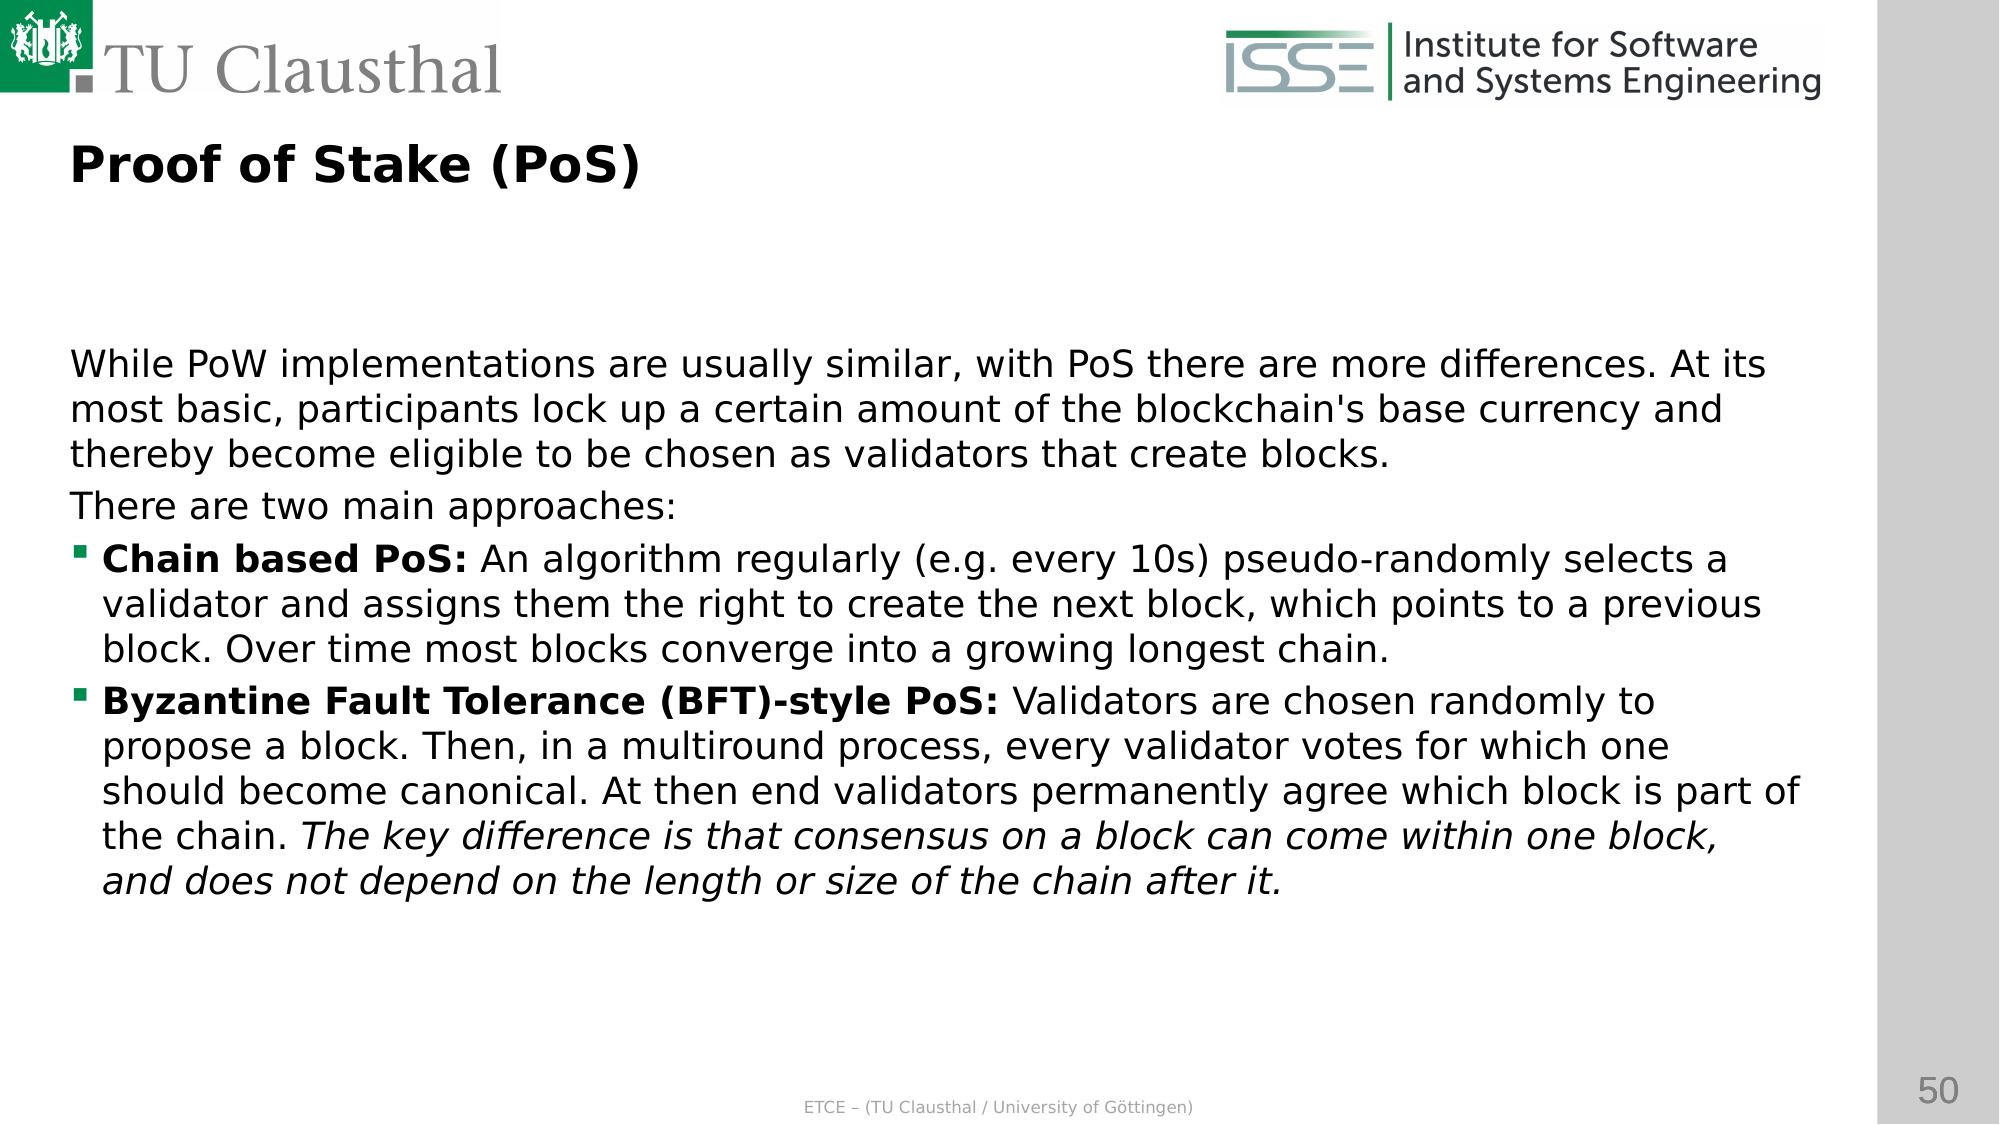

Proof of Stake (PoS)
While PoW implementations are usually similar, with PoS there are more differences. At its most basic, participants lock up a certain amount of the blockchain's base currency and thereby become eligible to be chosen as validators that create blocks.
There are two main approaches:
Chain based PoS: An algorithm regularly (e.g. every 10s) pseudo-randomly selects a validator and assigns them the right to create the next block, which points to a previous block. Over time most blocks converge into a growing longest chain.
Byzantine Fault Tolerance (BFT)-style PoS: Validators are chosen randomly to propose a block. Then, in a multiround process, every validator votes for which one should become canonical. At then end validators permanently agree which block is part of the chain. The key difference is that consensus on a block can come within one block, and does not depend on the length or size of the chain after it.